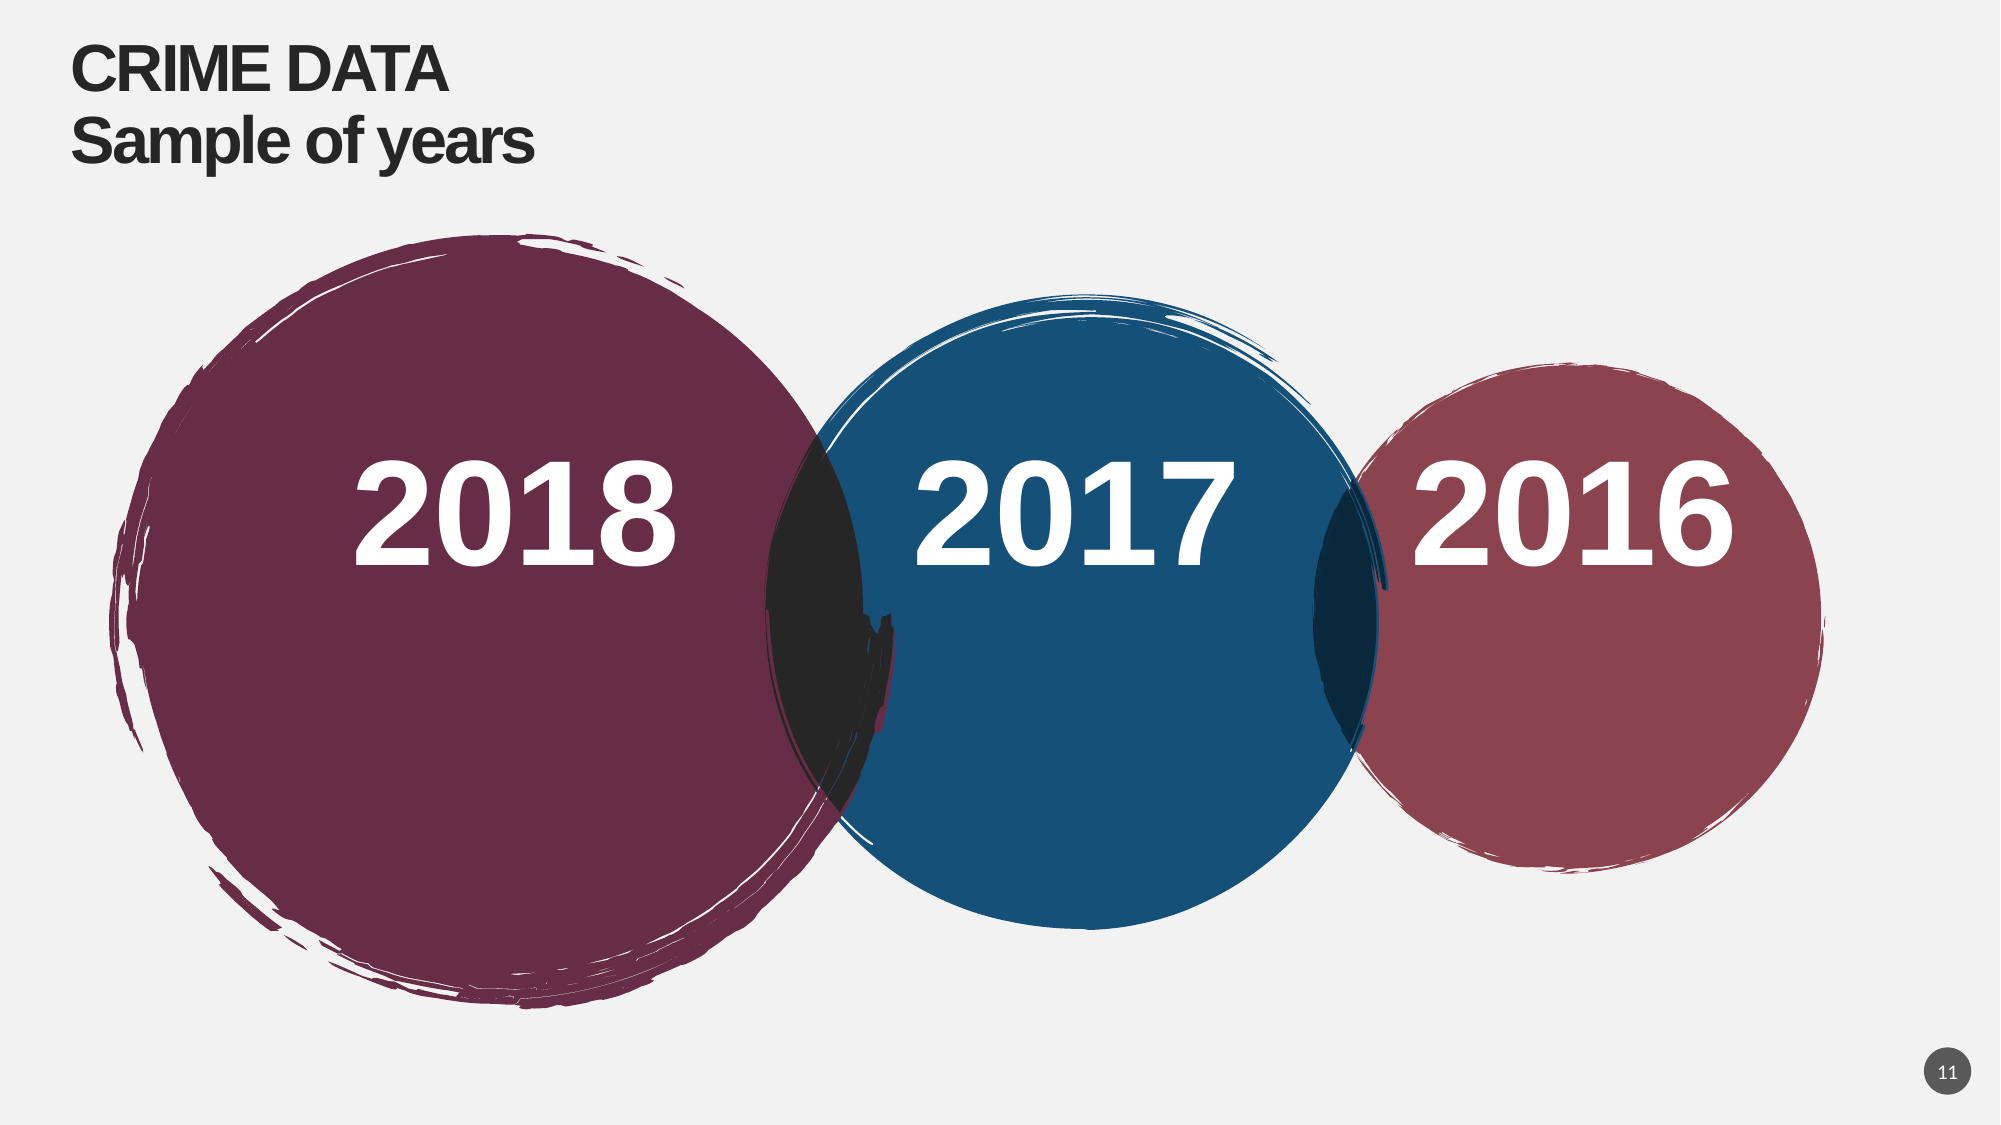

# CRIME DATA Sample of years

2018
2017
2016

11